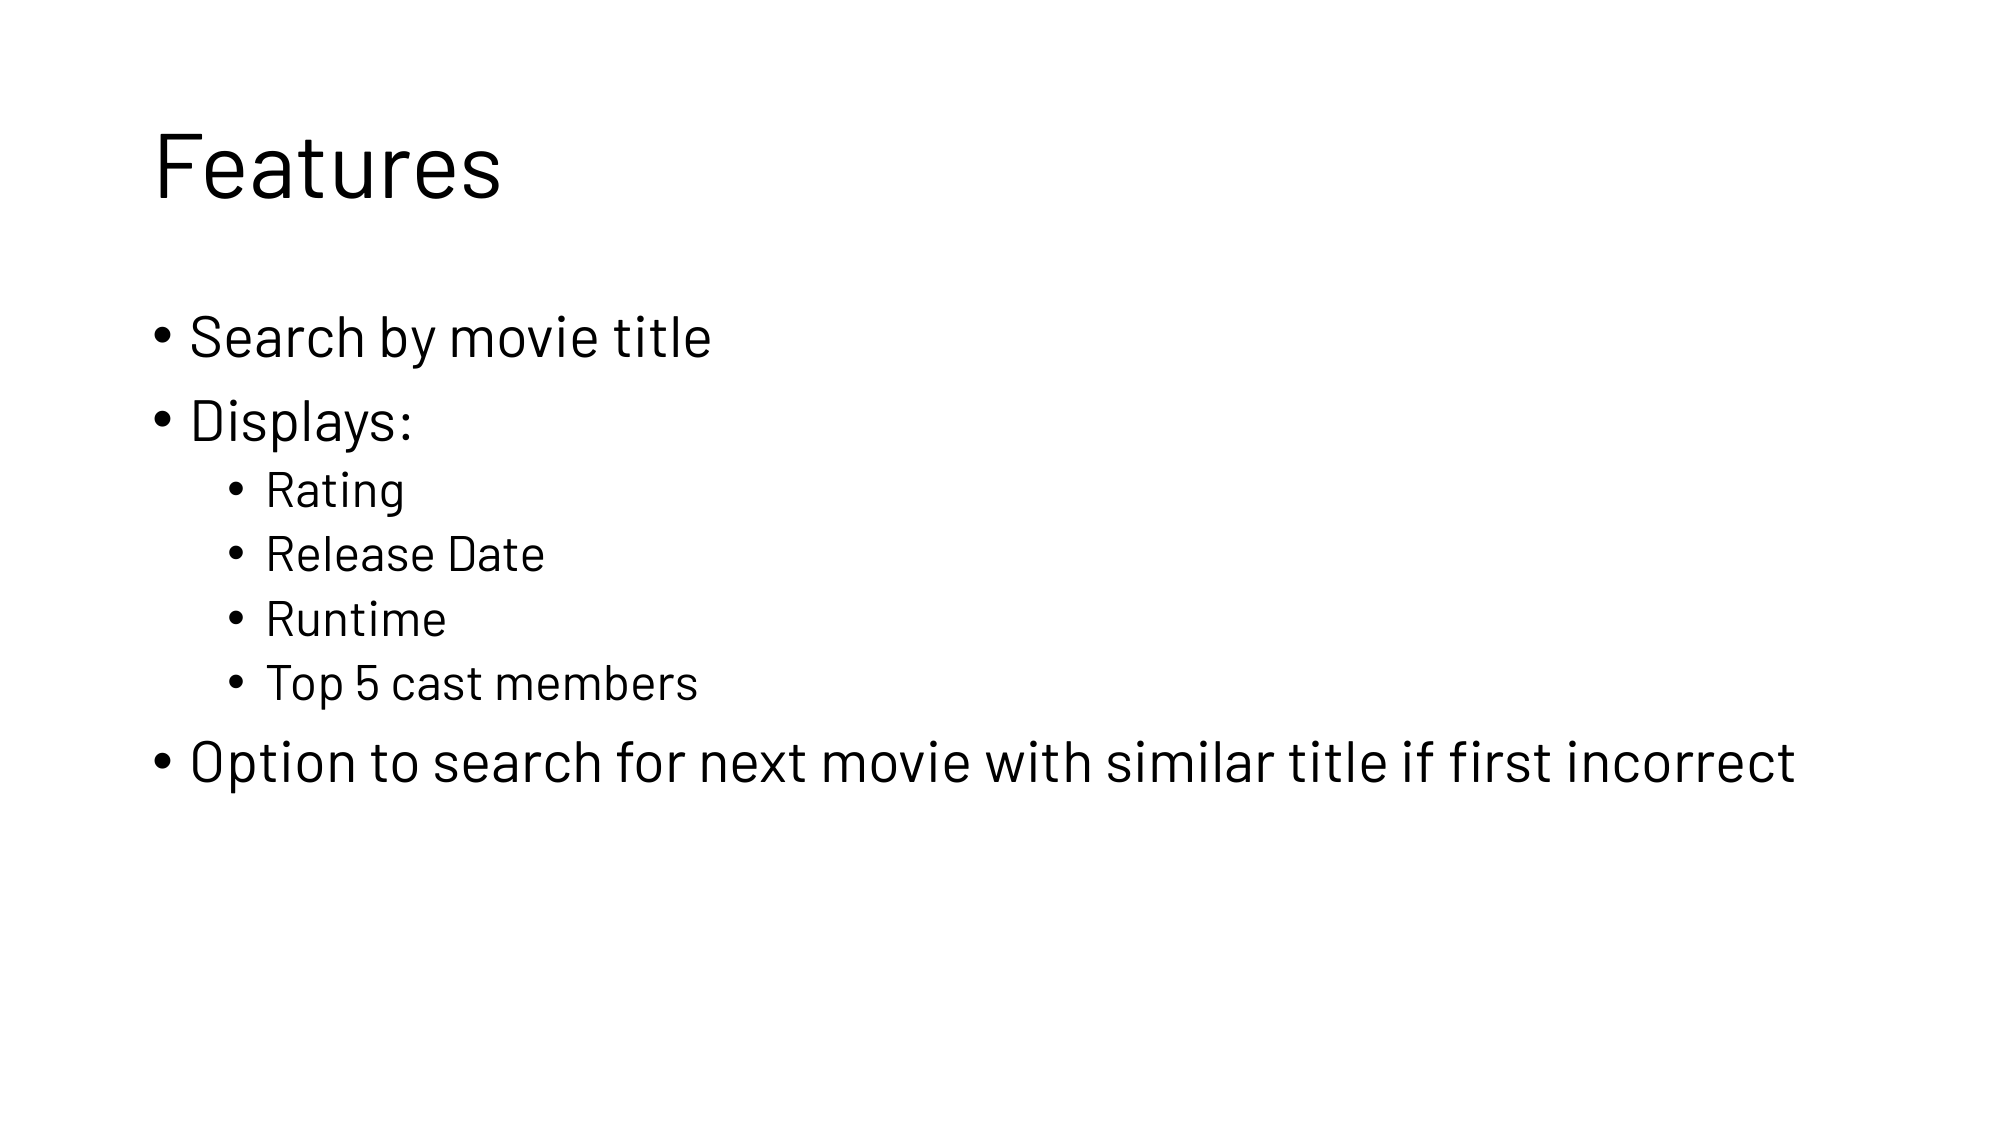

# Features
Search by movie title
Displays:
Rating
Release Date
Runtime
Top 5 cast members
Option to search for next movie with similar title if first incorrect